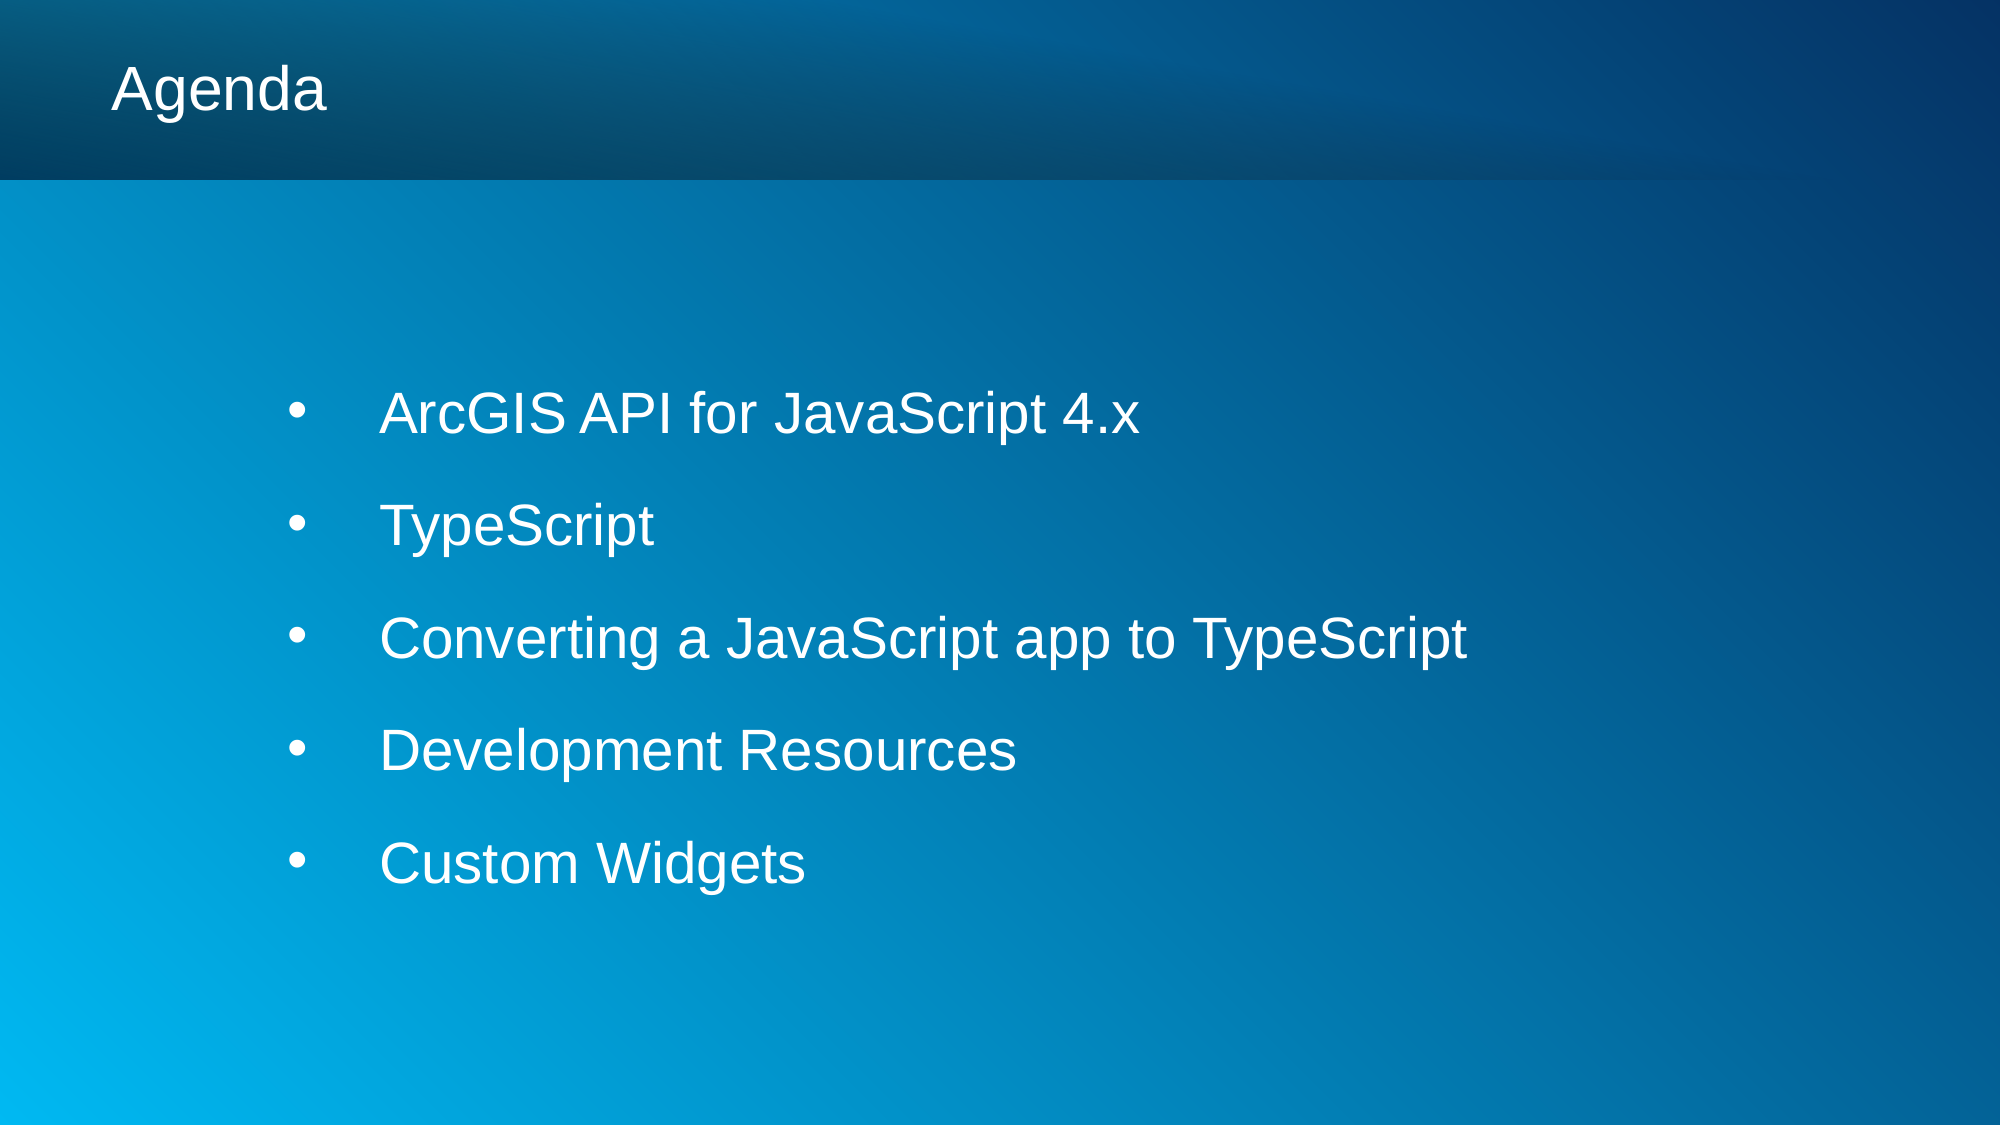

Agenda

 ArcGIS API for JavaScript 4.x

 TypeScript

 Converting a JavaScript app to TypeScript

 Development Resources

 Custom Widgets